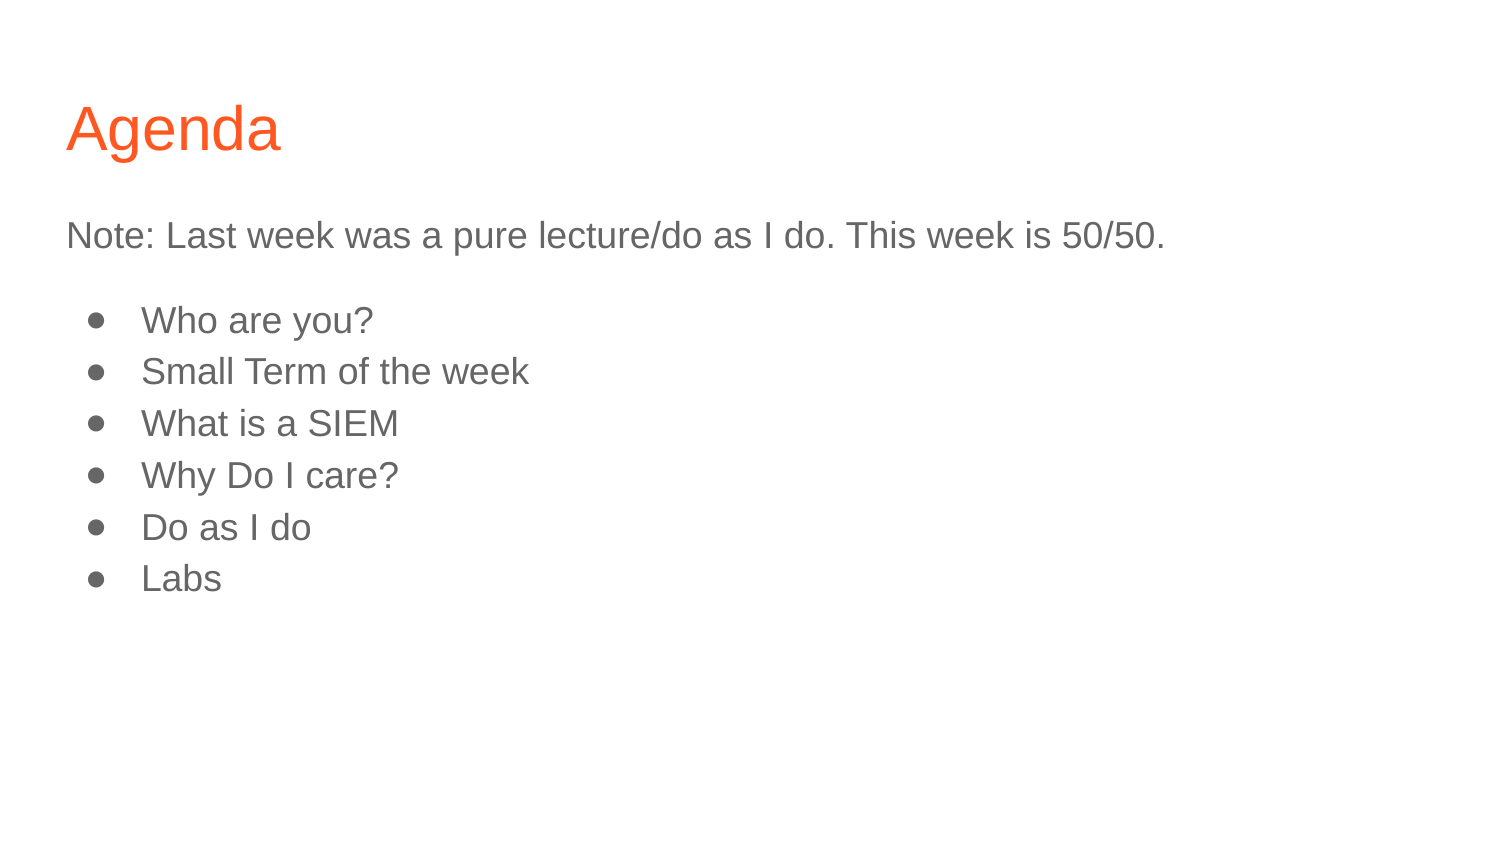

# Agenda
Note: Last week was a pure lecture/do as I do. This week is 50/50.
Who are you?
Small Term of the week
What is a SIEM
Why Do I care?
Do as I do
Labs